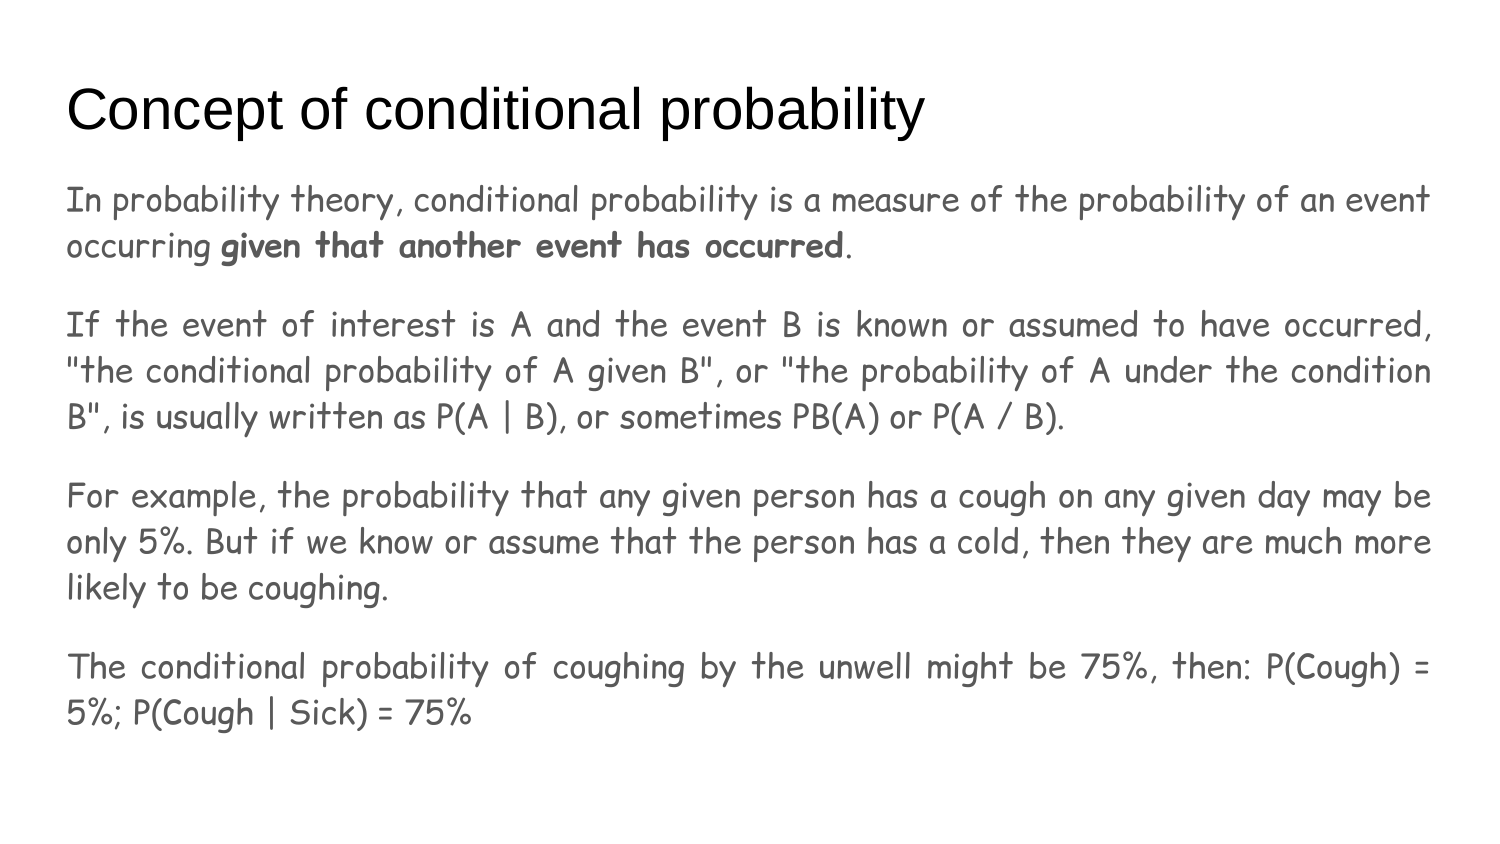

# Concept of conditional probability
In probability theory, conditional probability is a measure of the probability of an event occurring given that another event has occurred.
If the event of interest is A and the event B is known or assumed to have occurred, "the conditional probability of A given B", or "the probability of A under the condition B", is usually written as P(A | B), or sometimes PB(A) or P(A / B).
For example, the probability that any given person has a cough on any given day may be only 5%. But if we know or assume that the person has a cold, then they are much more likely to be coughing.
The conditional probability of coughing by the unwell might be 75%, then: P(Cough) = 5%; P(Cough | Sick) = 75%